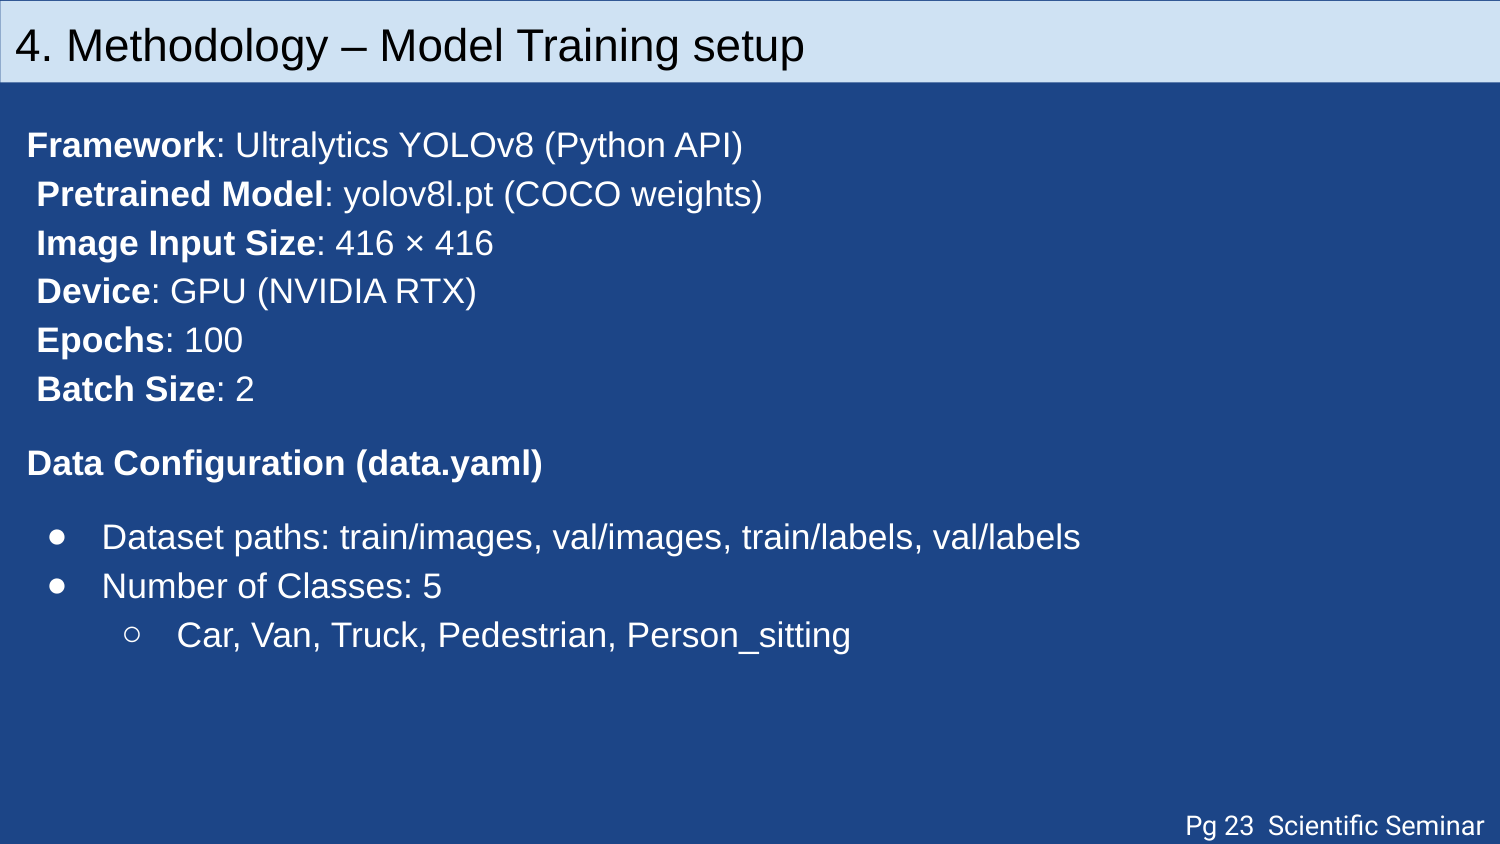

4. Methodology – Model Training setup

Framework: Ultralytics YOLOv8 (Python API)
 Pretrained Model: yolov8l.pt (COCO weights)
 Image Input Size: 416 × 416
 Device: GPU (NVIDIA RTX)
 Epochs: 100
 Batch Size: 2
Data Configuration (data.yaml)
Dataset paths: train/images, val/images, train/labels, val/labels
Number of Classes: 5
Car, Van, Truck, Pedestrian, Person_sitting

Pg 23  Scientific Seminar